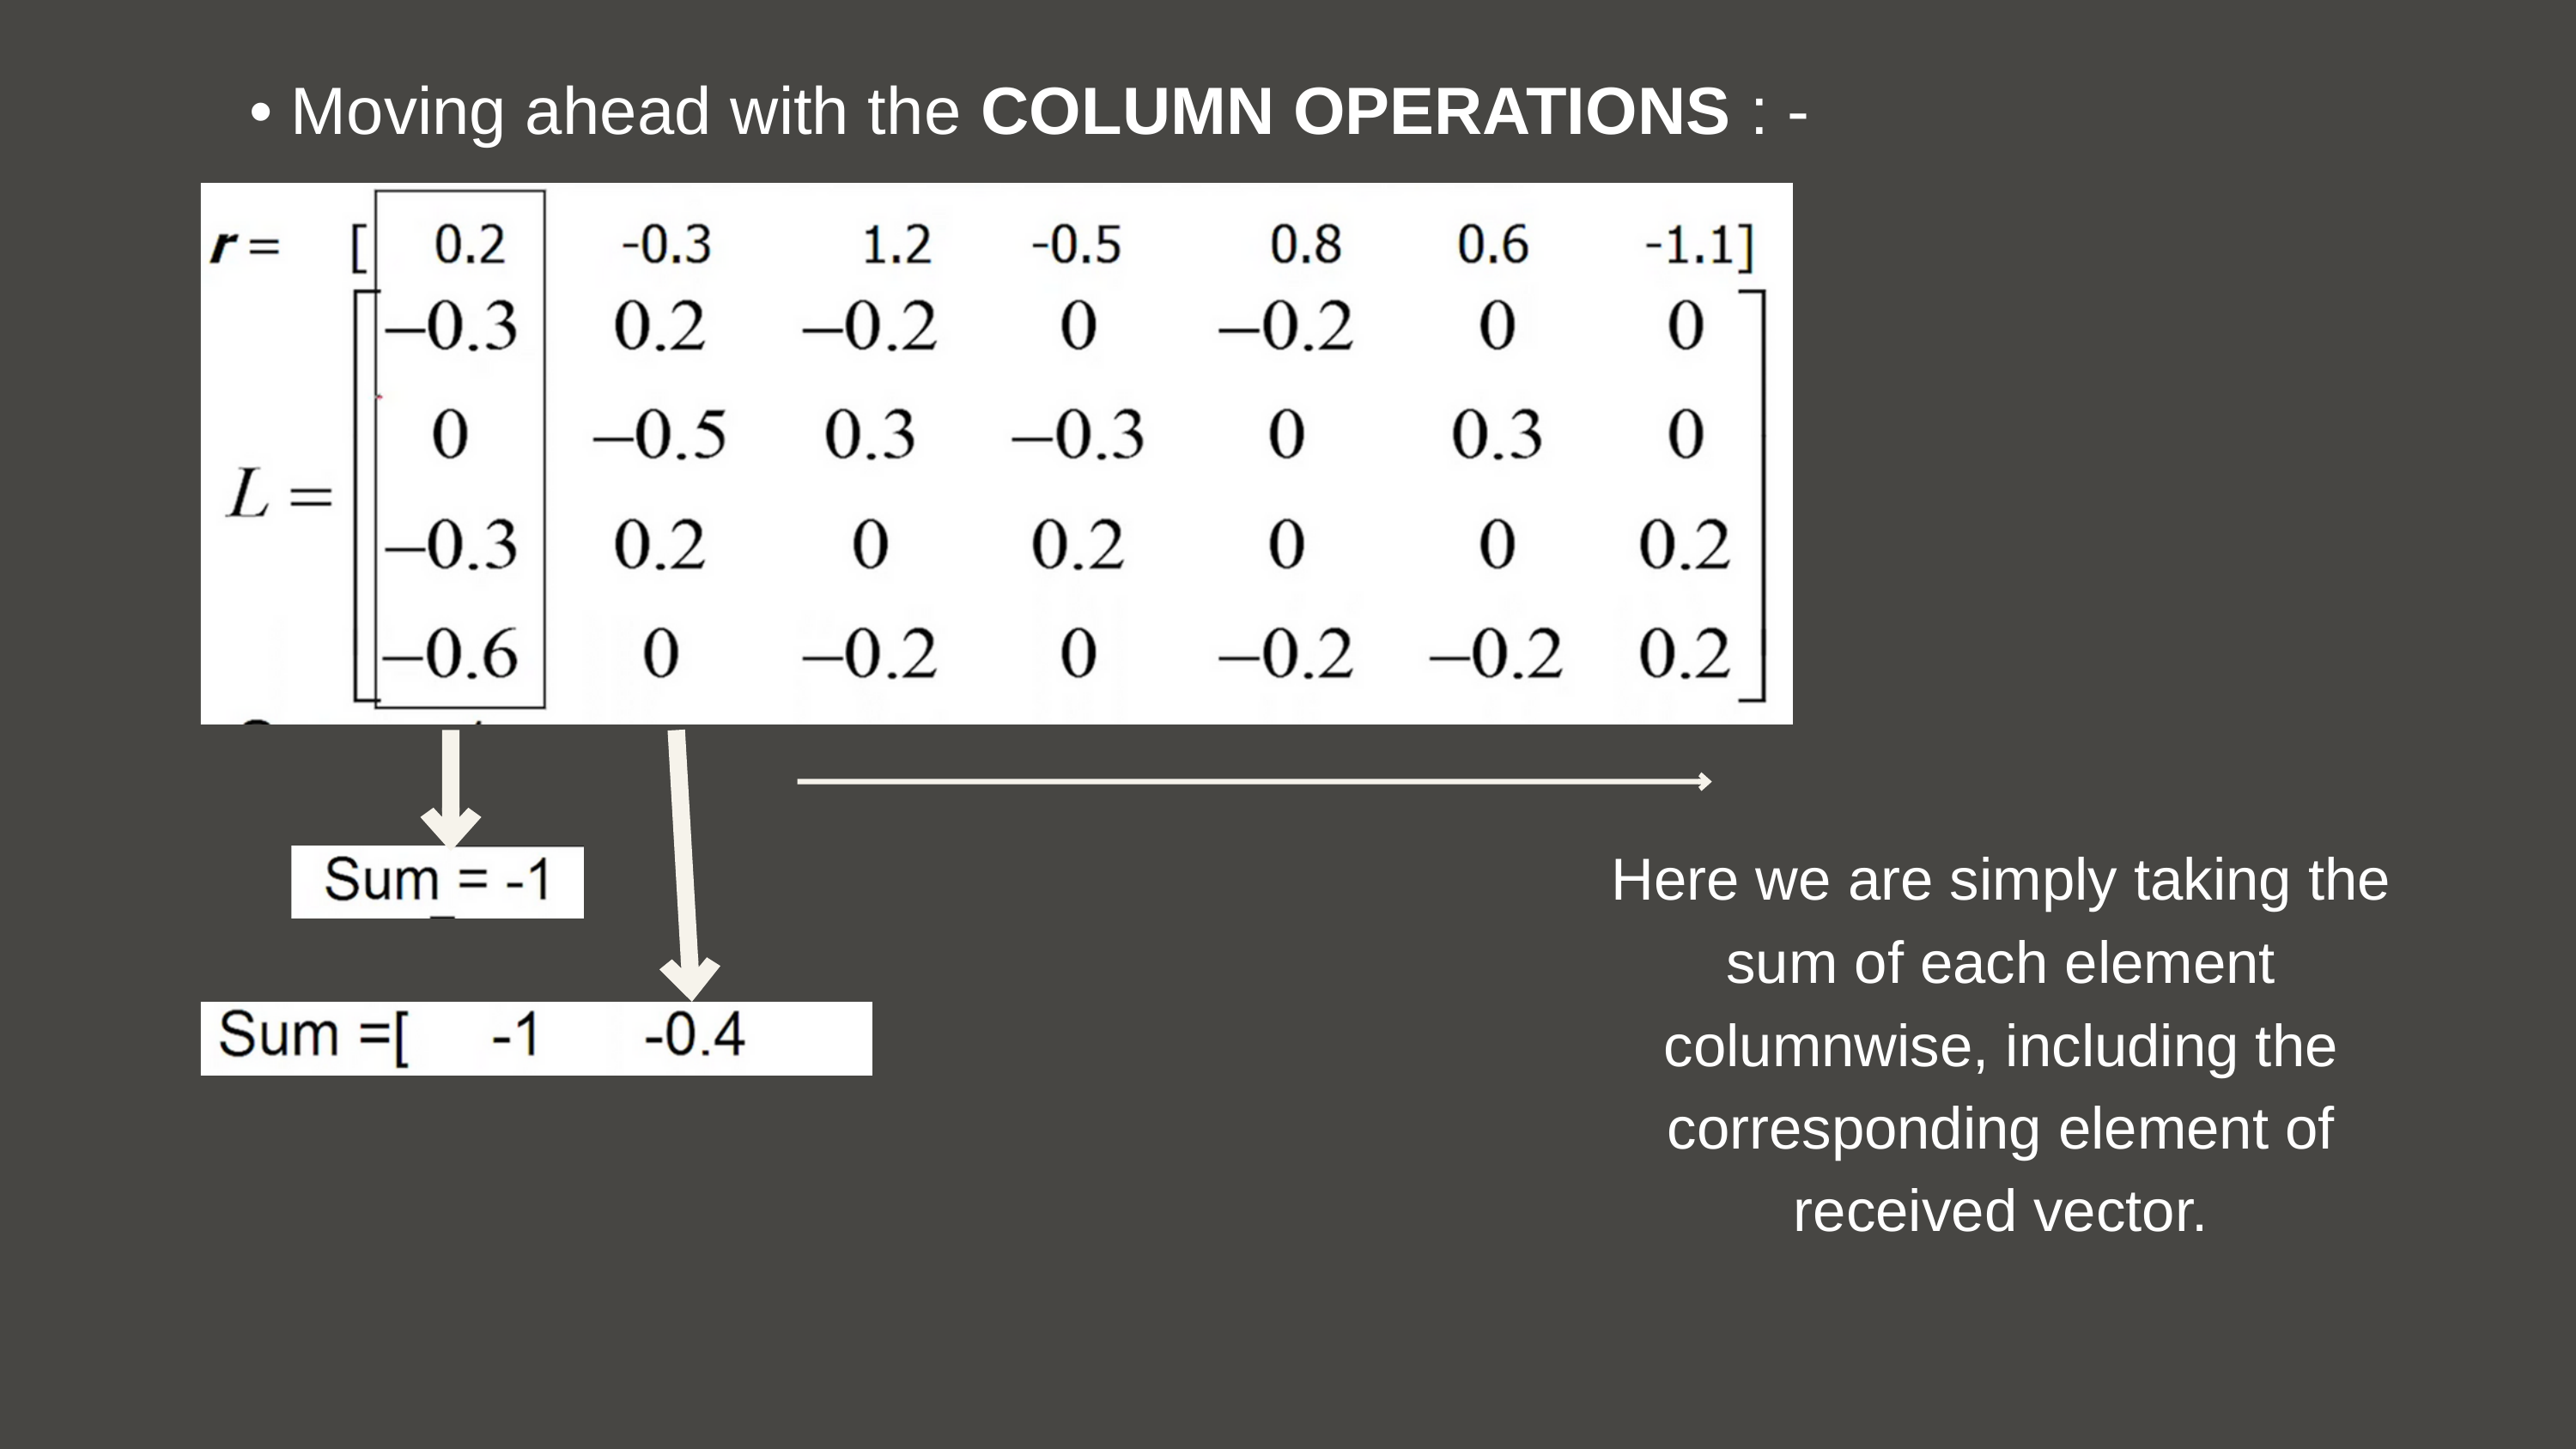

• Moving ahead with the COLUMN OPERATIONS : -

Here we are simply taking the sum of each element columnwise, including the corresponding element of received vector.